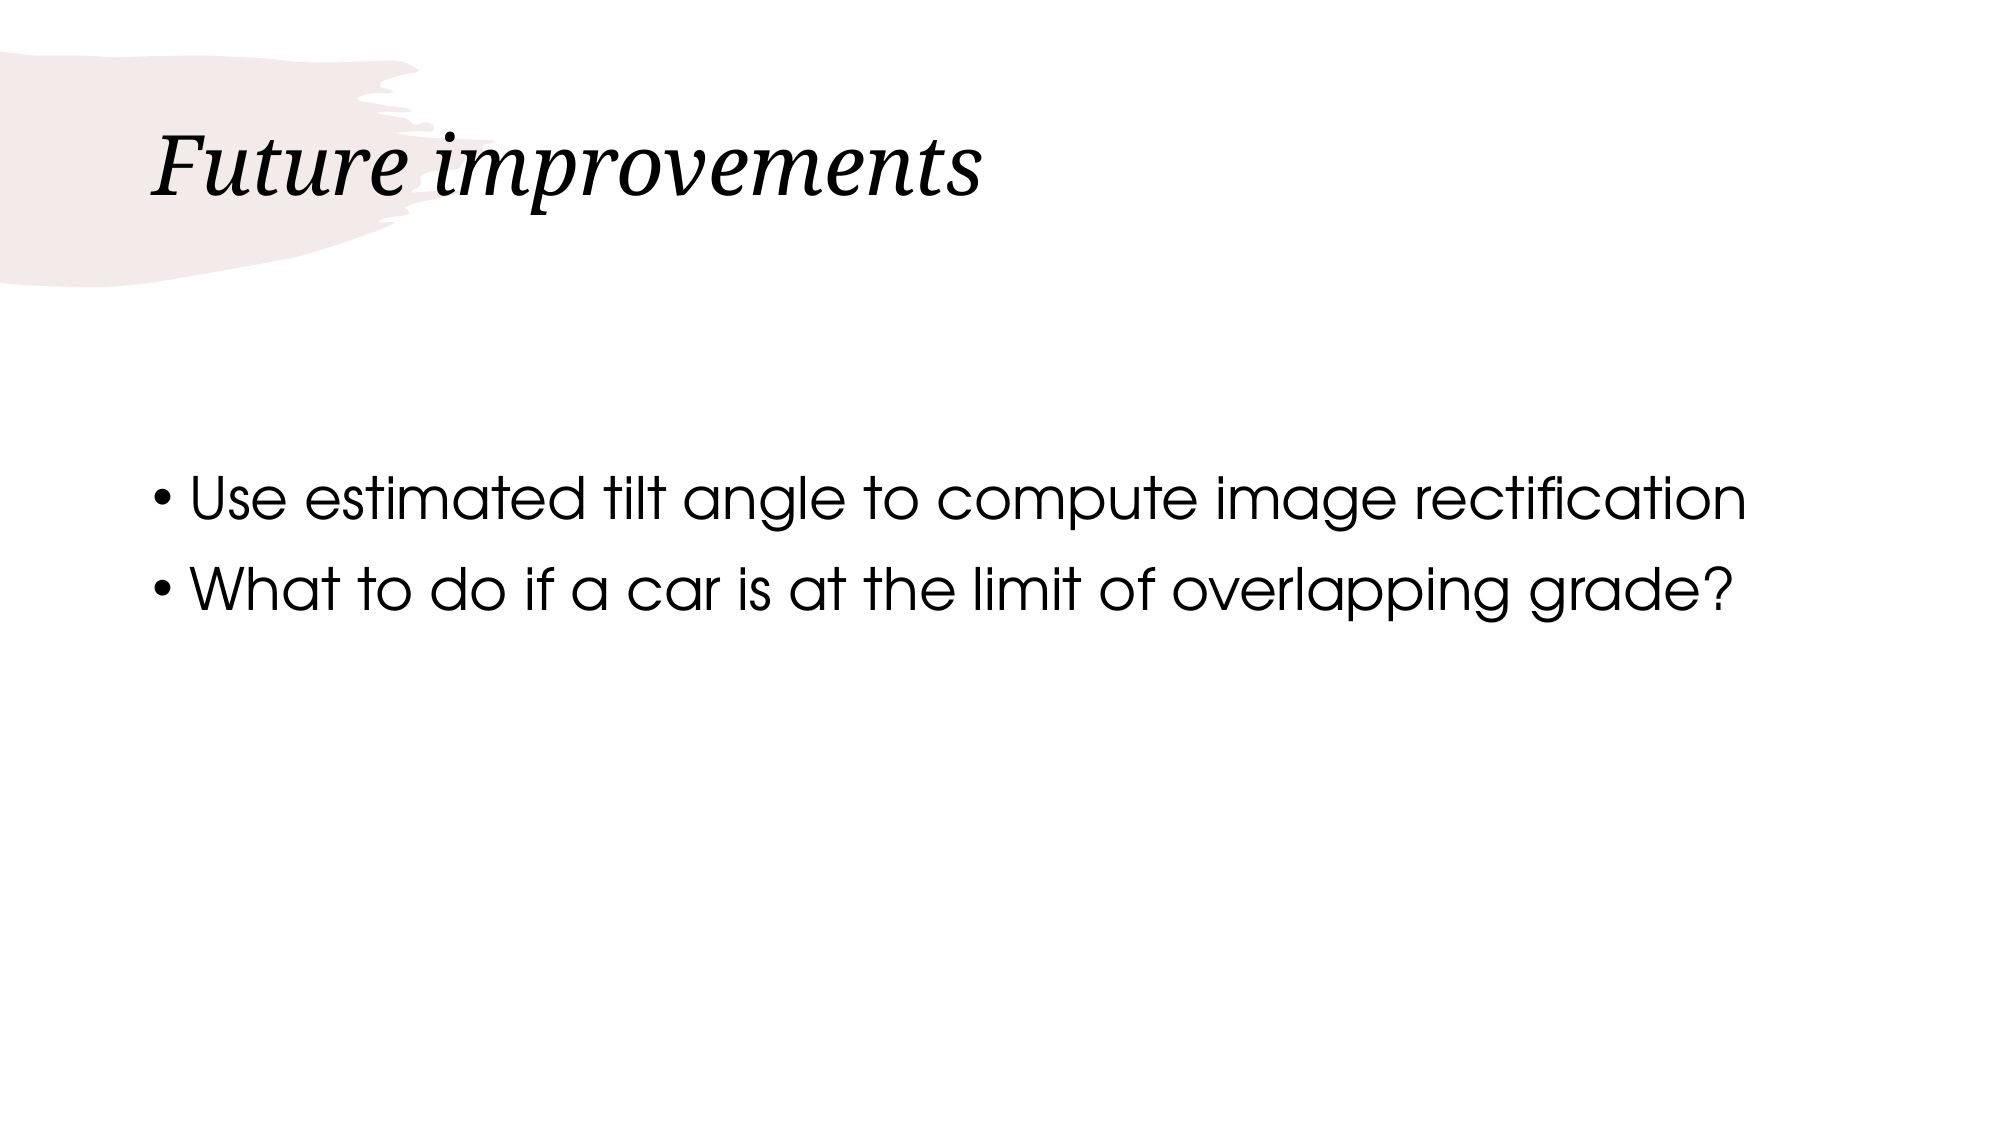

# Future improvements
Use estimated tilt angle to compute image rectification
What to do if a car is at the limit of overlapping grade?